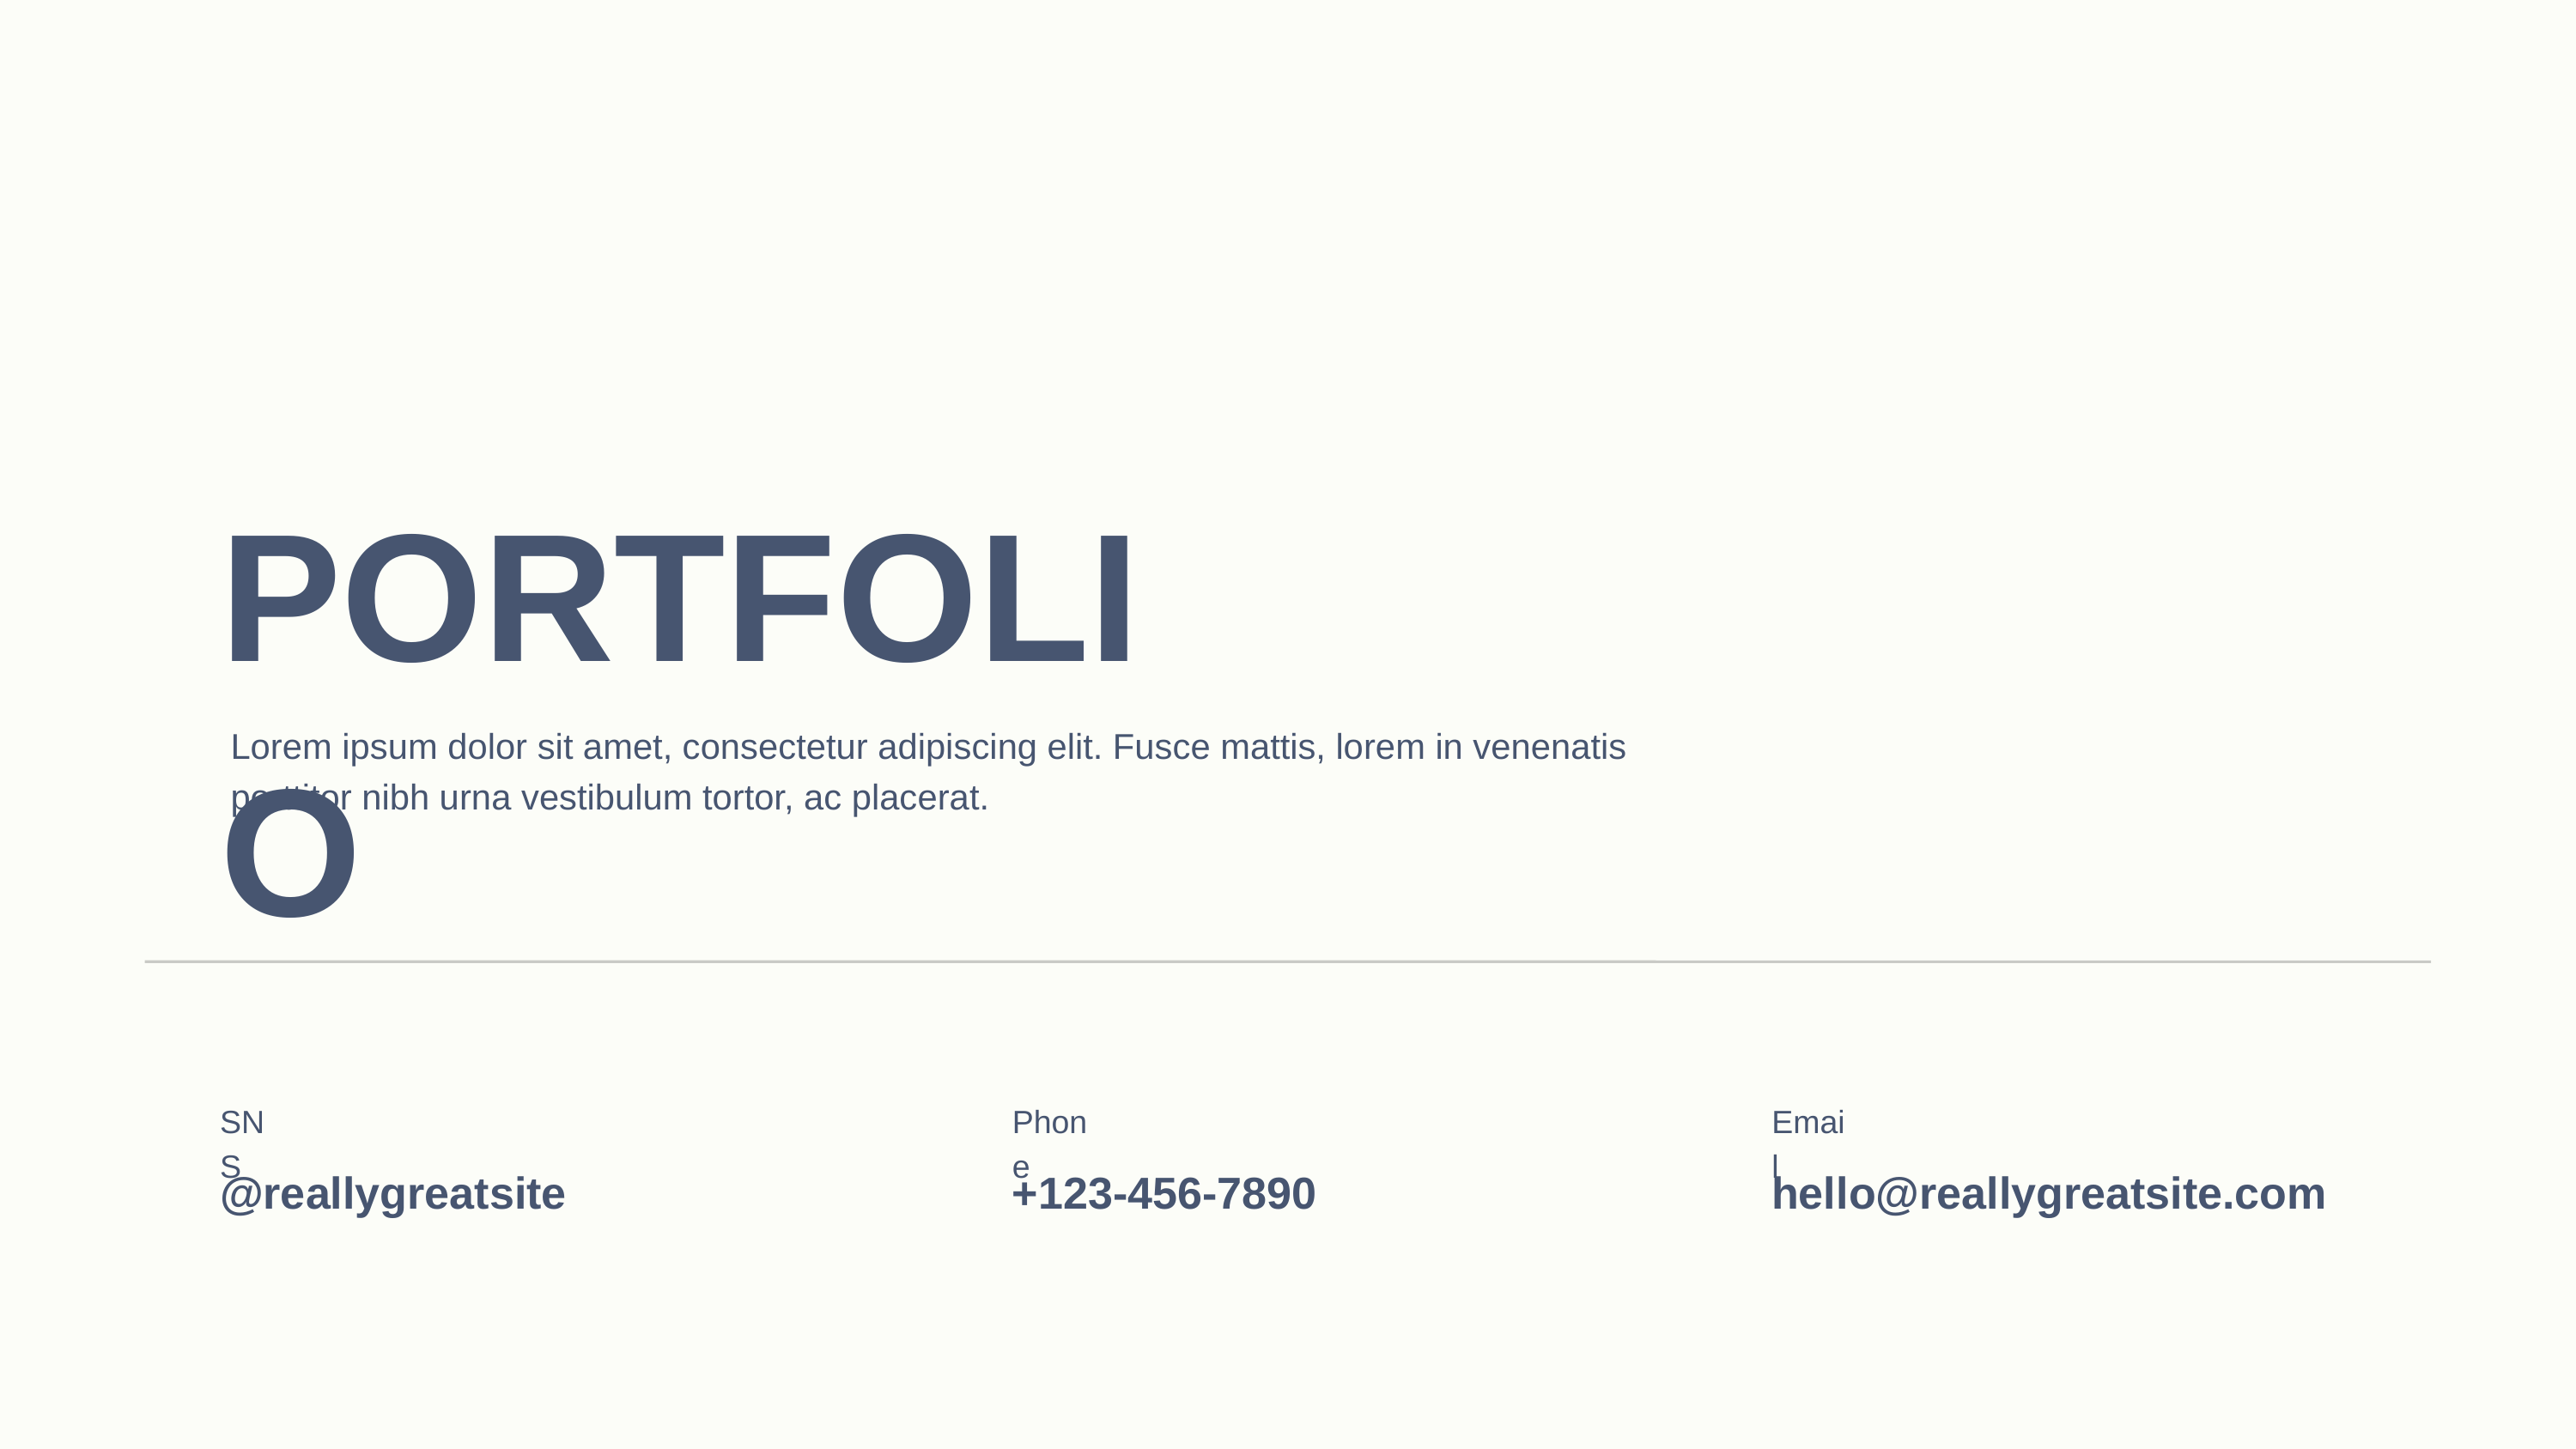

PORTFOLIO
Lorem ipsum dolor sit amet, consectetur adipiscing elit. Fusce mattis, lorem in venenatis porttitor nibh urna vestibulum tortor, ac placerat.

SNS
@reallygreatsite
Phone
+123-456-7890
Email
hello@reallygreatsite.com